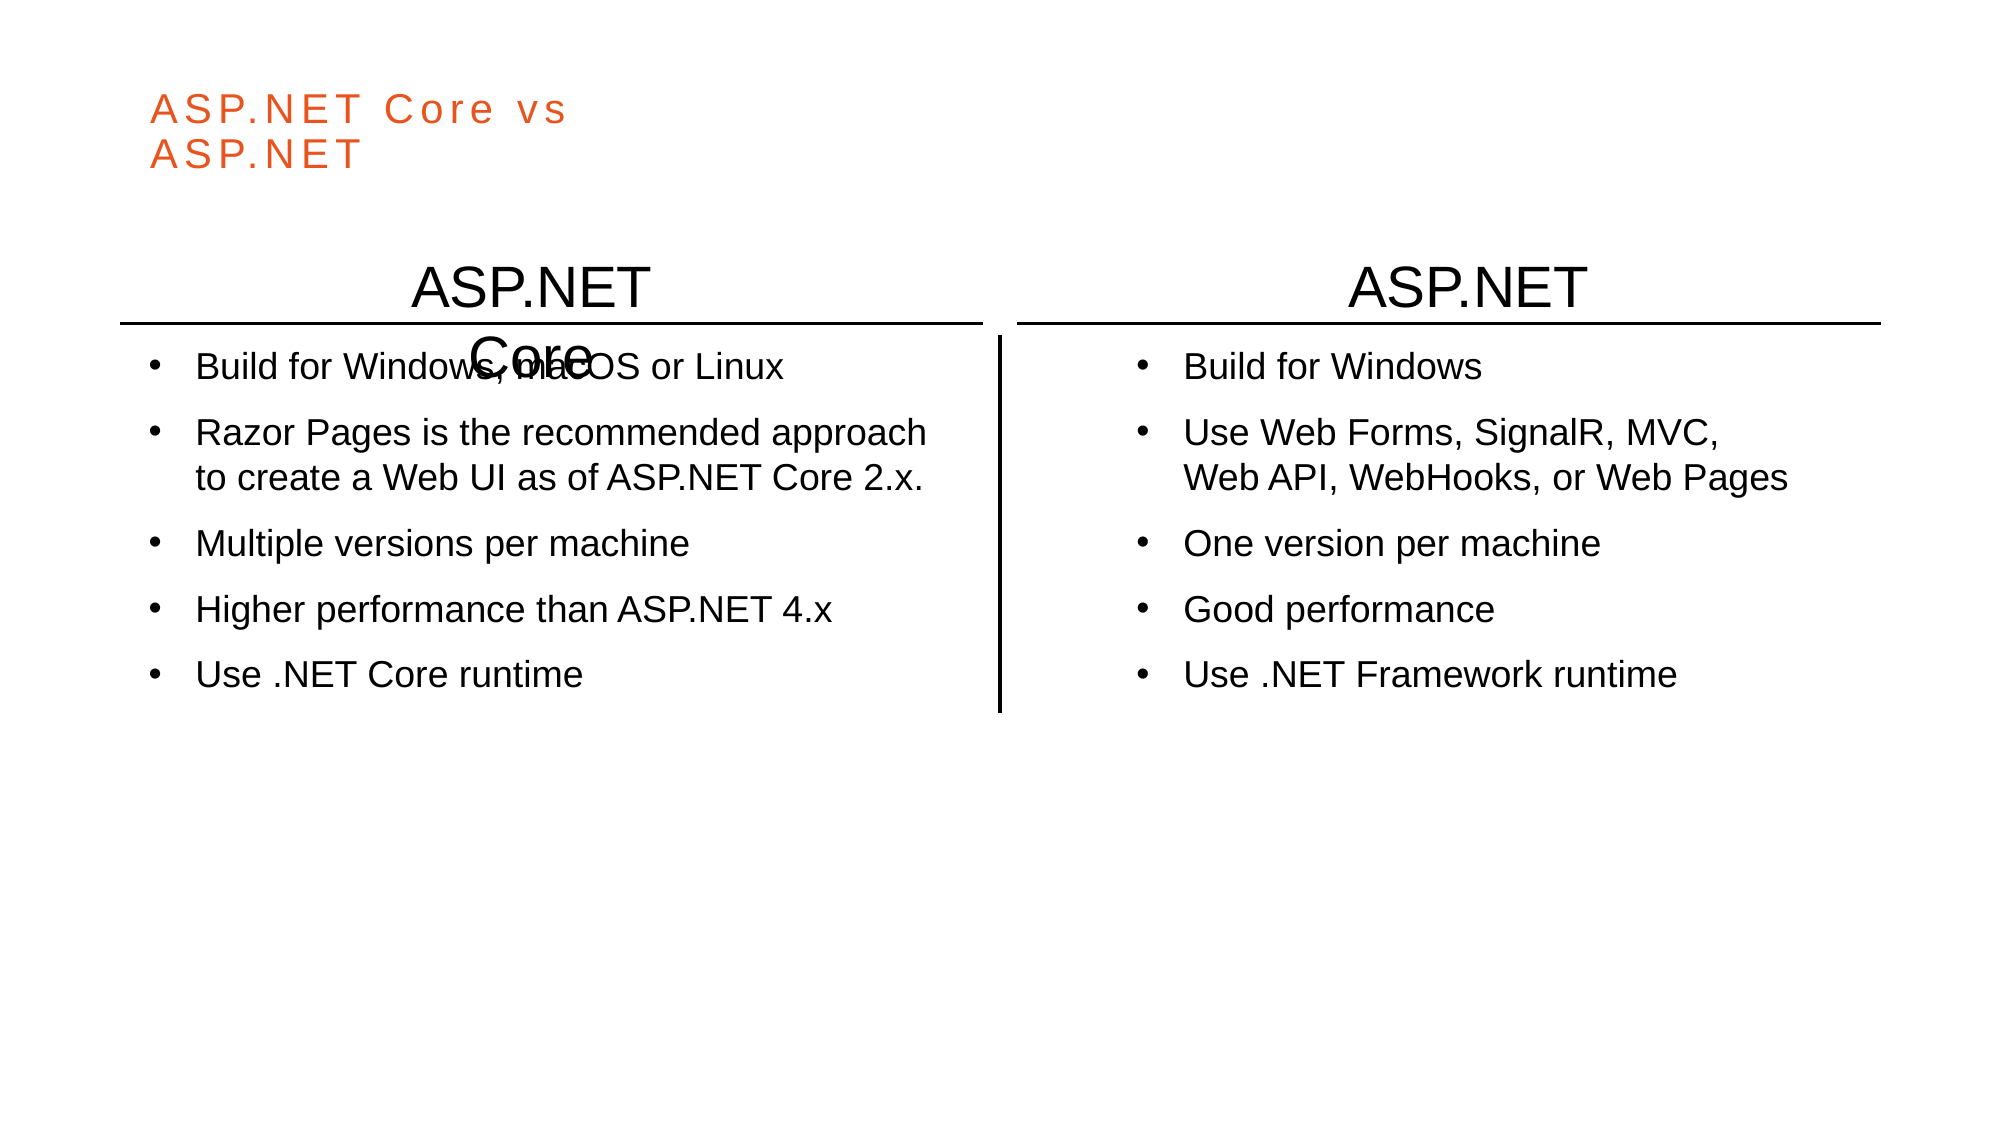

# ASP.NET Core vs ASP.NET
ASP.NET
ASP.NET Core
Build for Windows, macOS or Linux
Razor Pages is the recommended approach to create a Web UI as of ASP.NET Core 2.x.
Multiple versions per machine
Higher performance than ASP.NET 4.x
Use .NET Core runtime
Build for Windows
Use Web Forms, SignalR, MVC, Web API, WebHooks, or Web Pages
One version per machine
Good performance
Use .NET Framework runtime